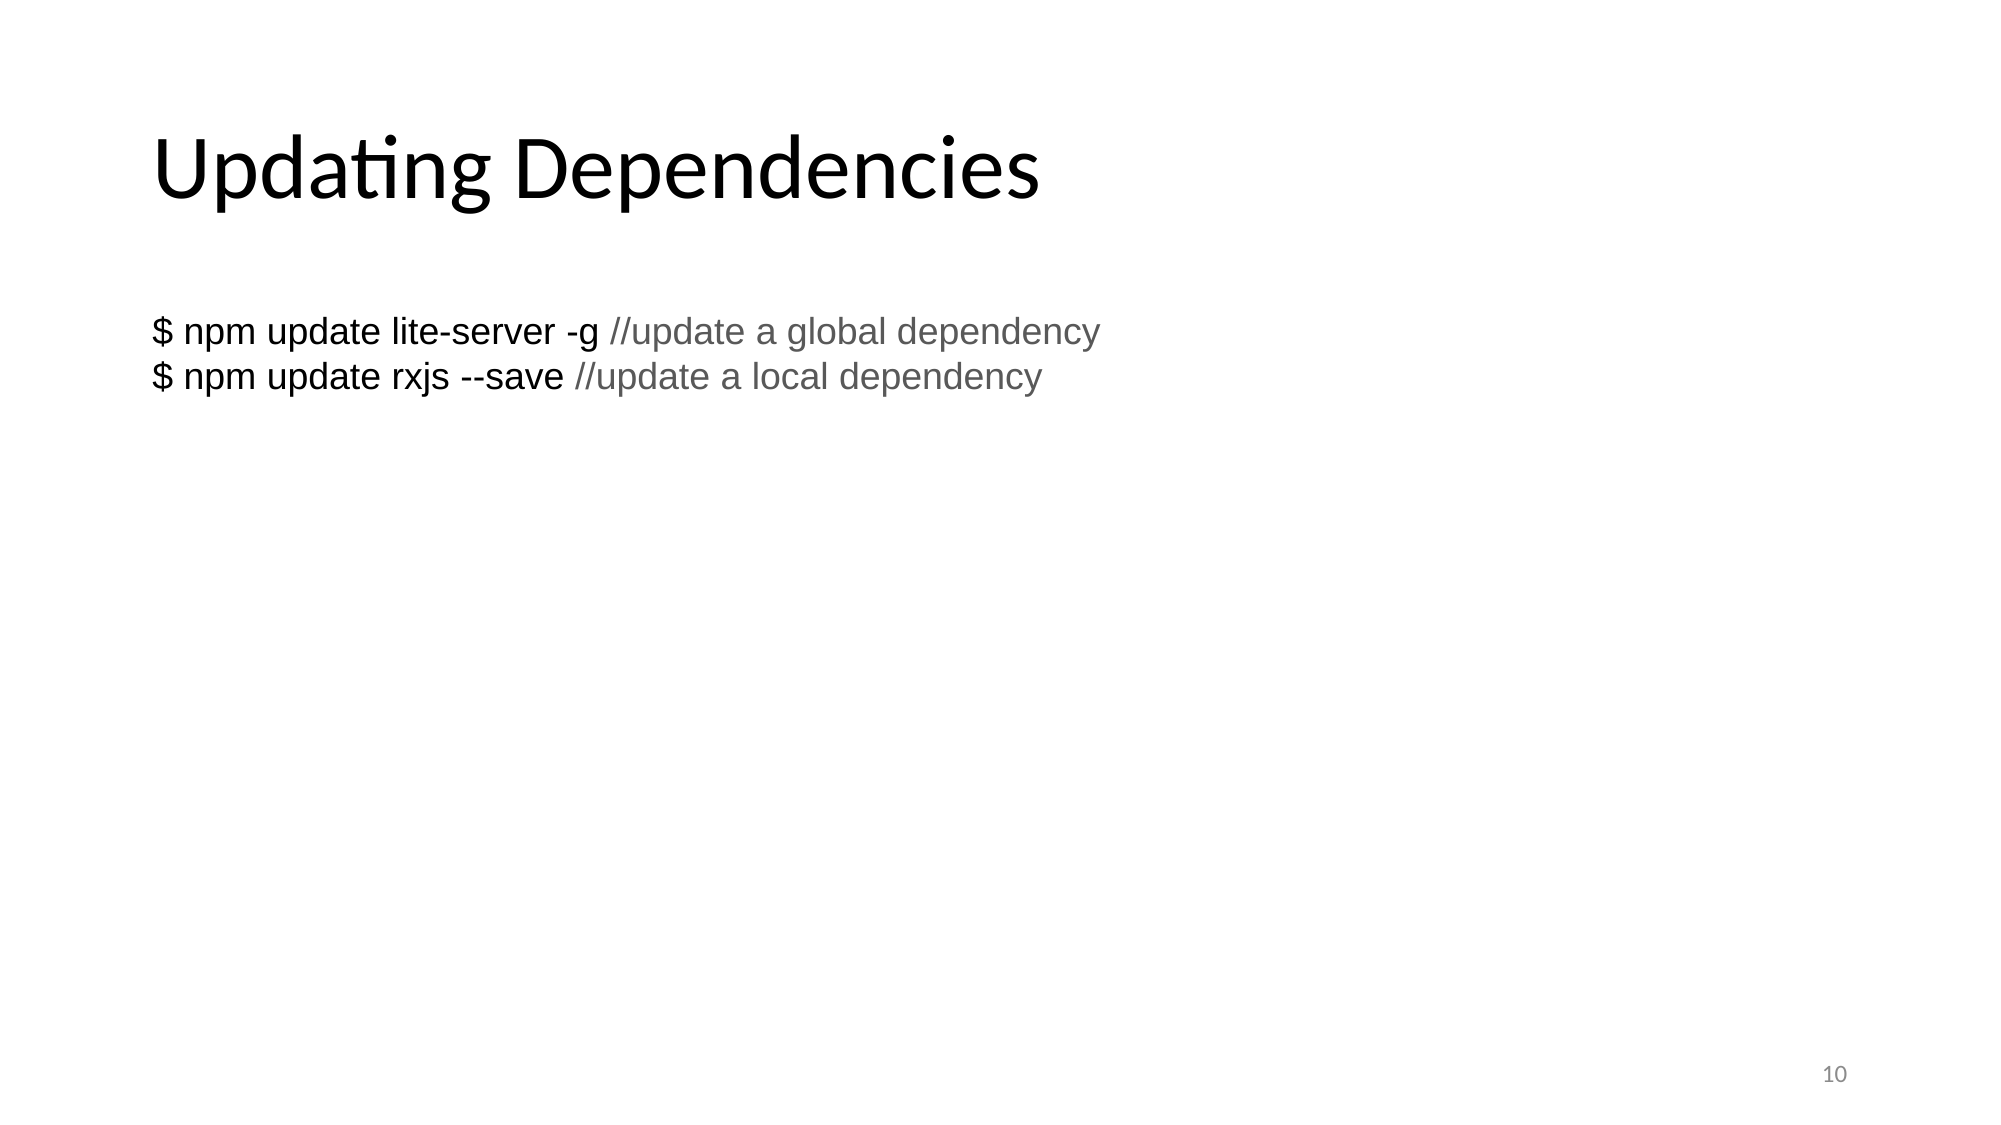

# Updating Dependencies
$ npm update lite-server -g //update a global dependency
$ npm update rxjs --save //update a local dependency

10